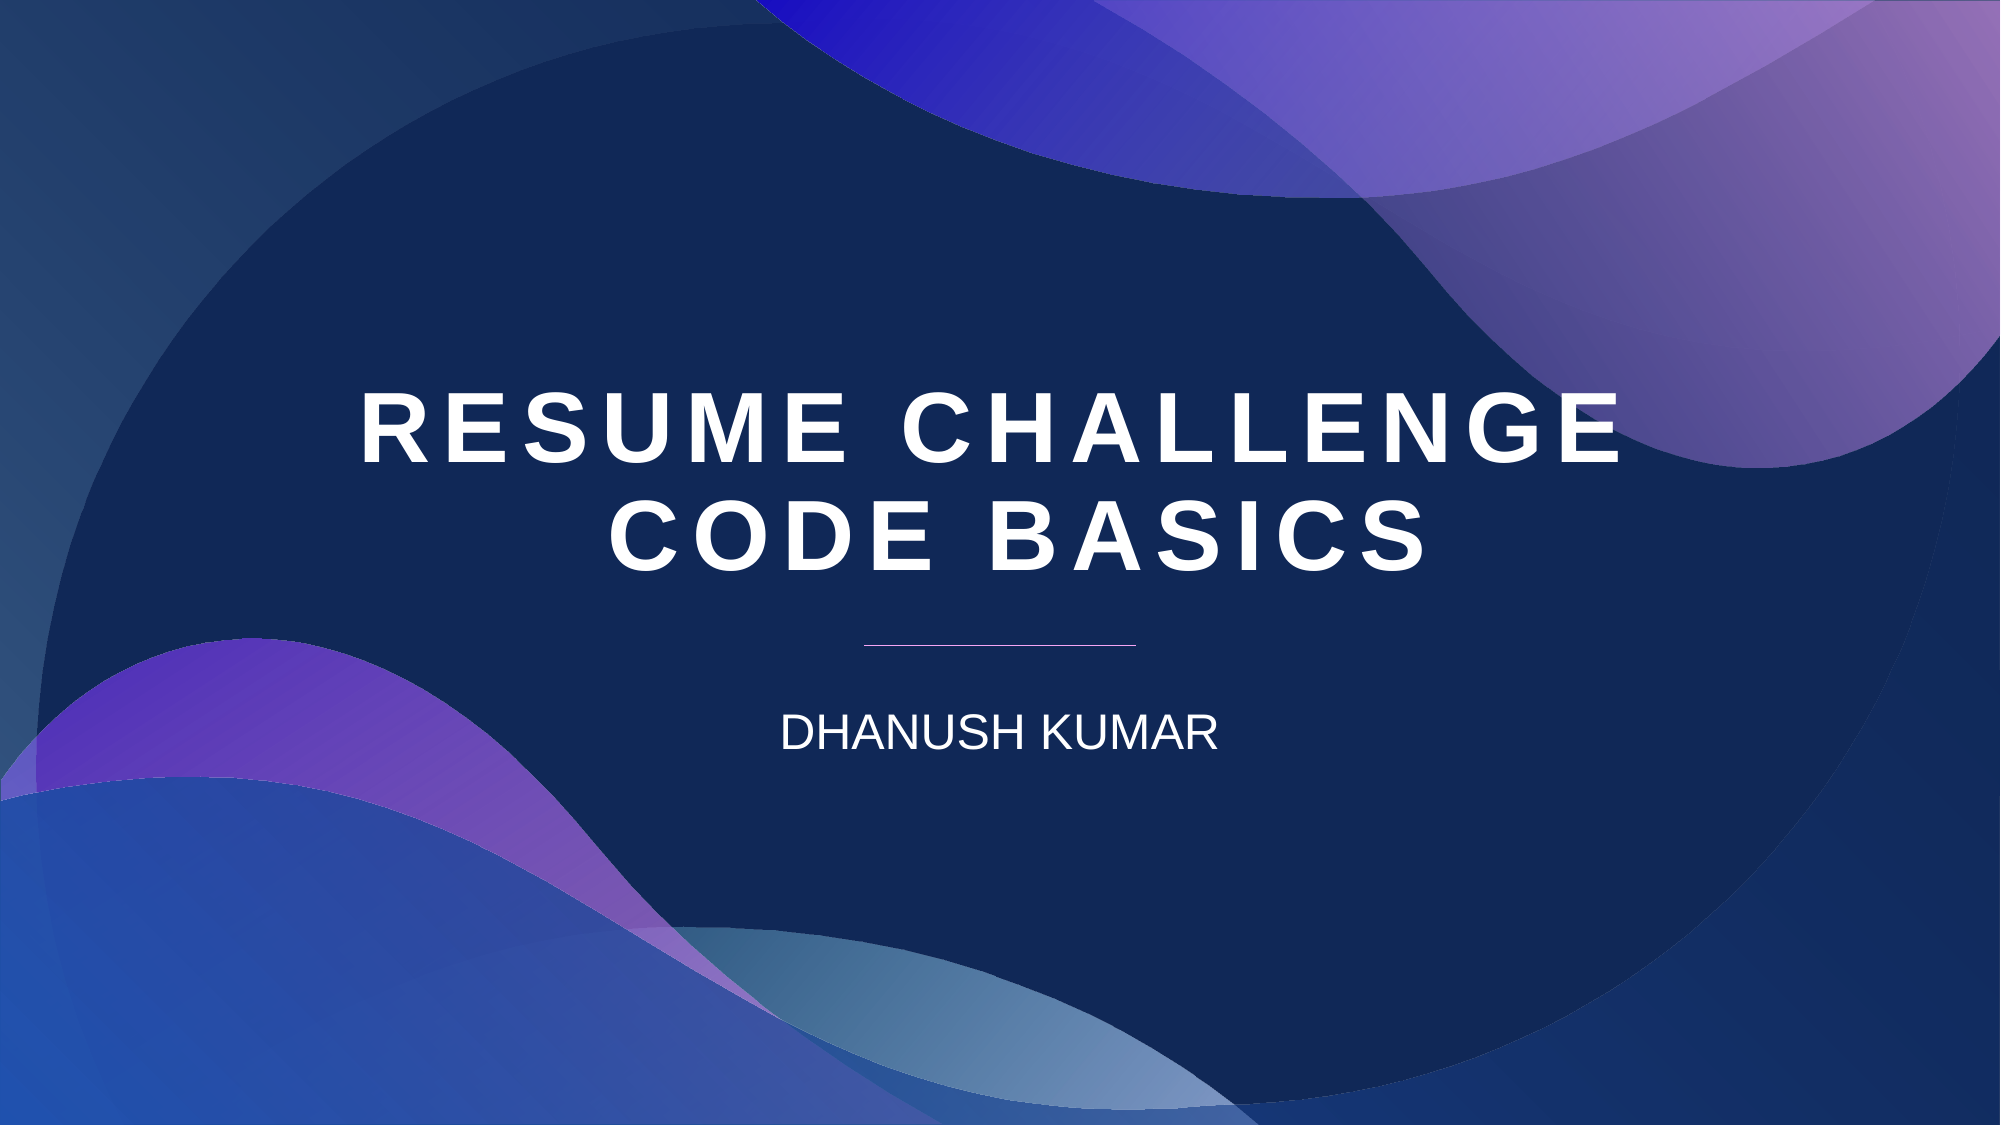

# Resume challenge CODE BASICS
DHANUSH KUMAR